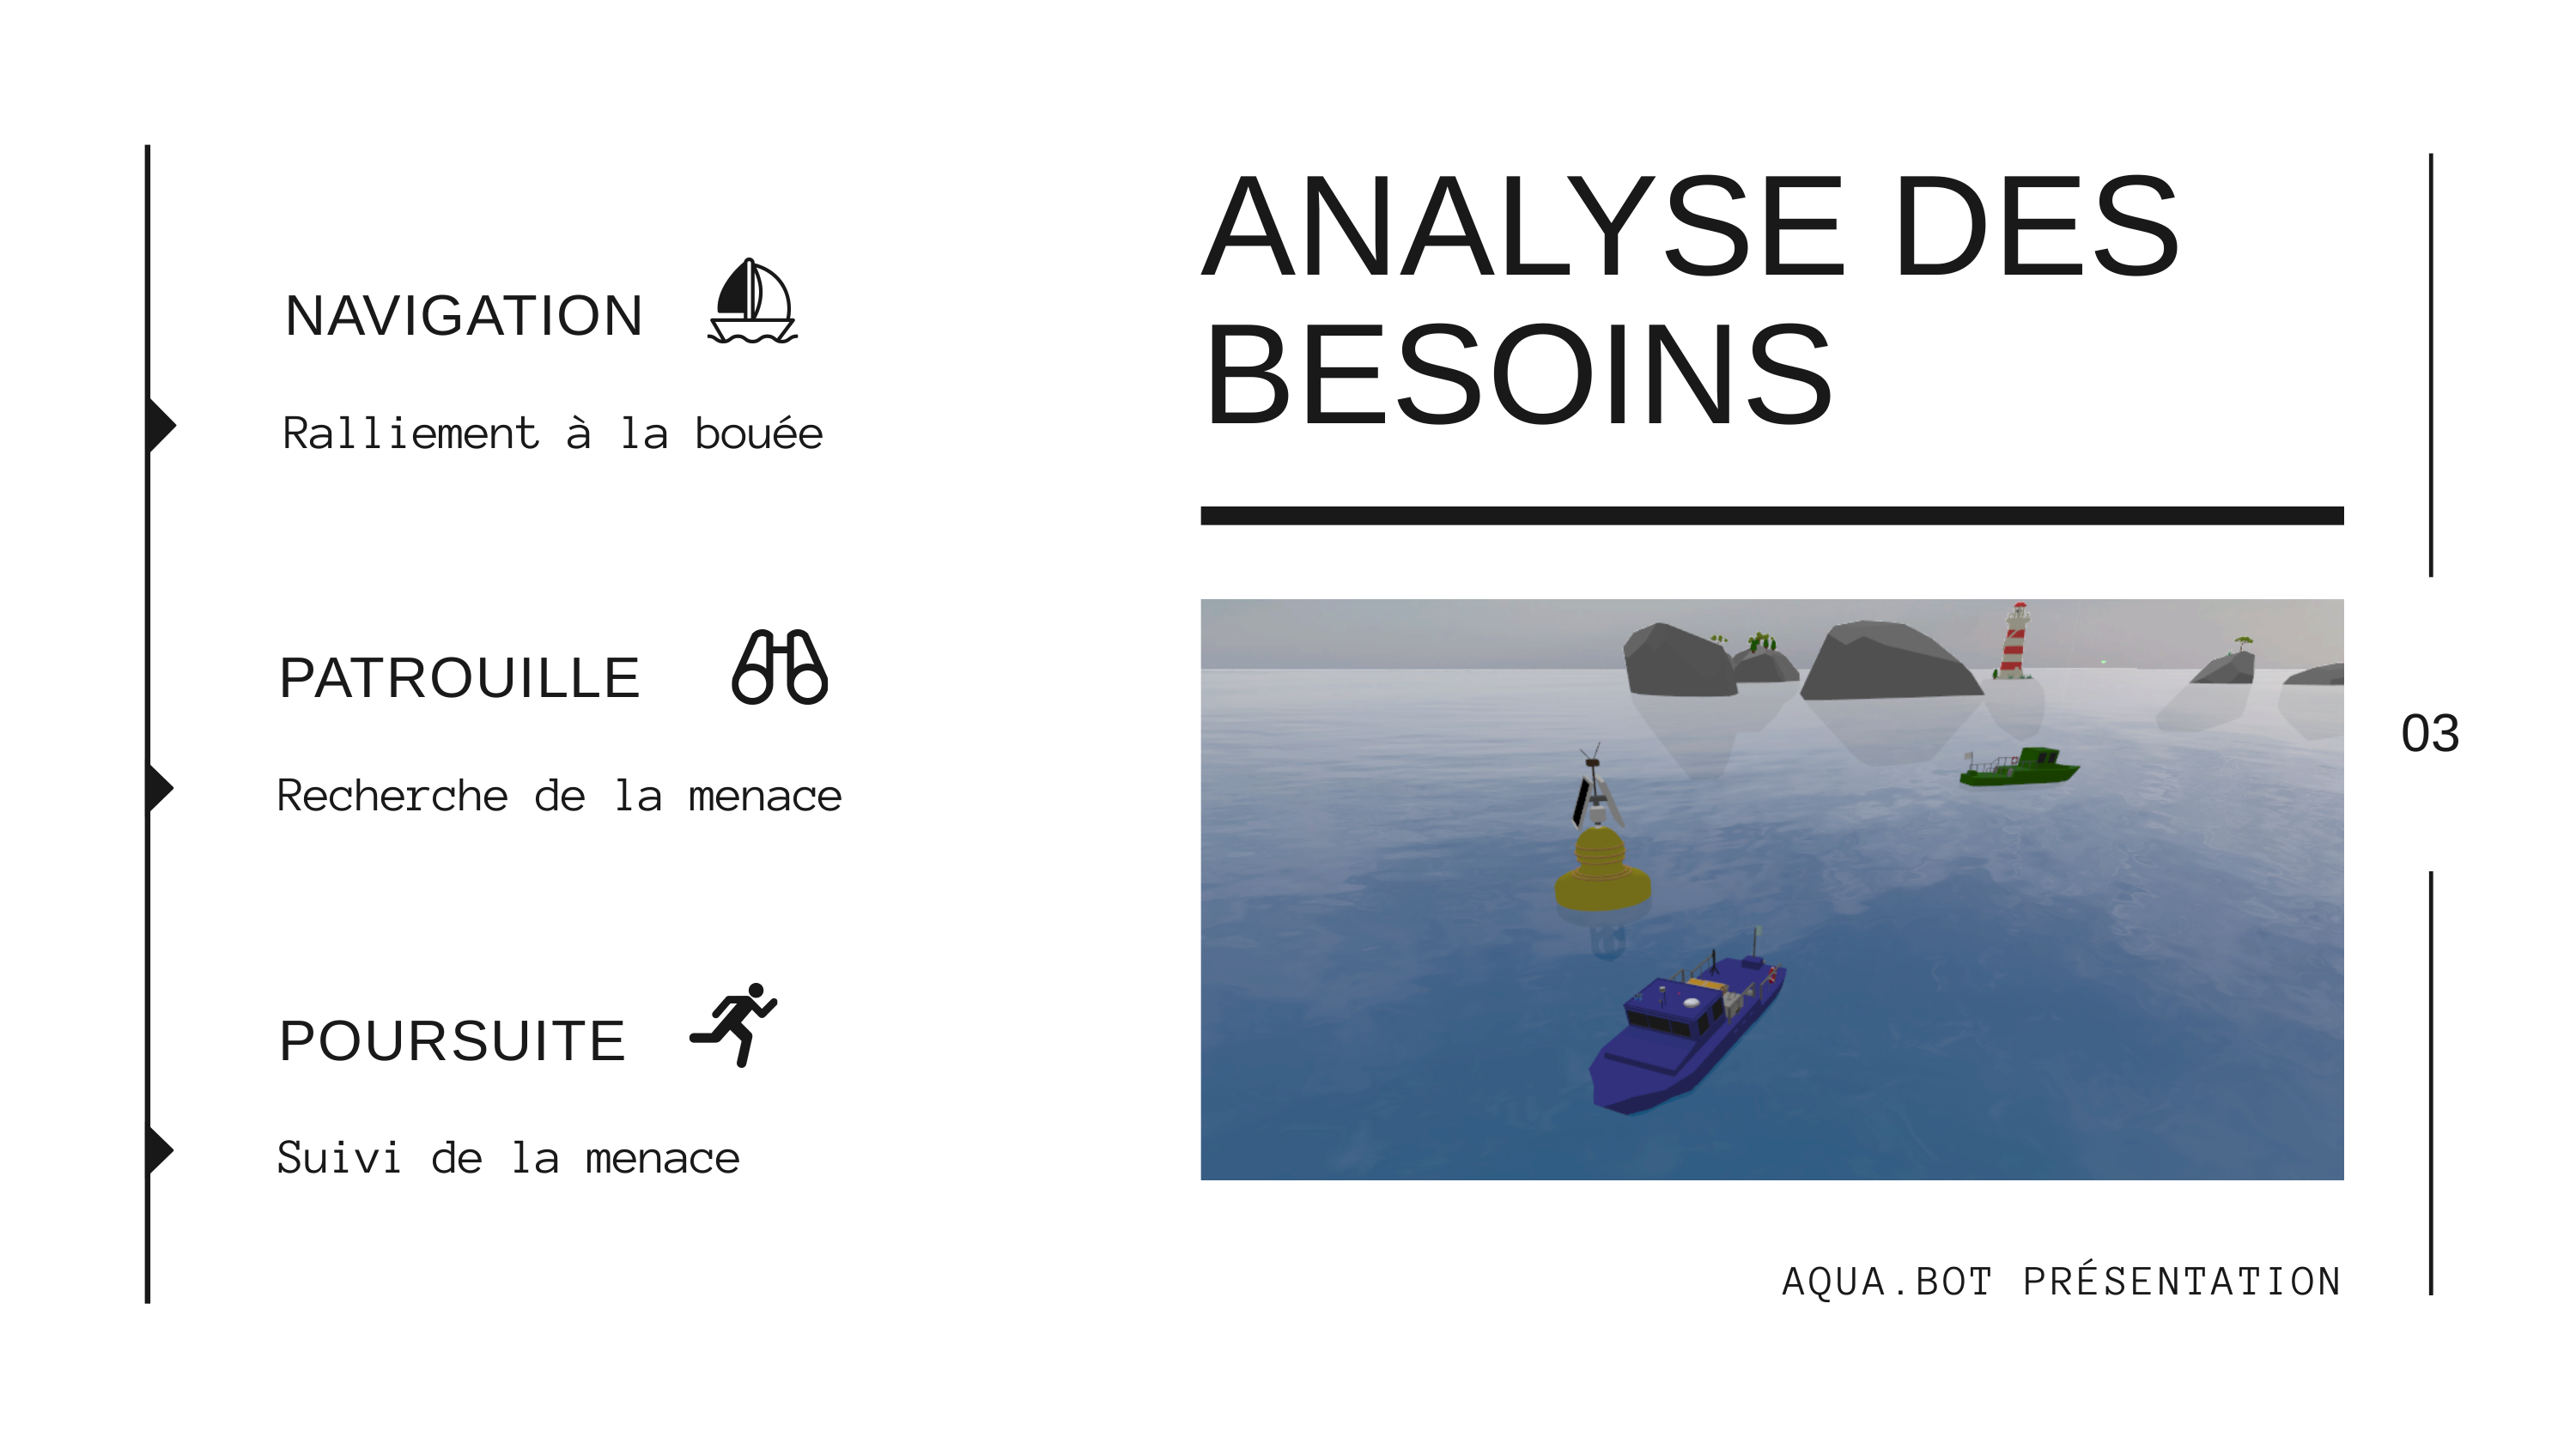

ANALYSE DES BESOINS

03

NAVIGATION
Ralliement à la bouée

PATROUILLE
Recherche de la menace

POURSUITE
Suivi de la menace

AQUA.BOT PRÉSENTATION